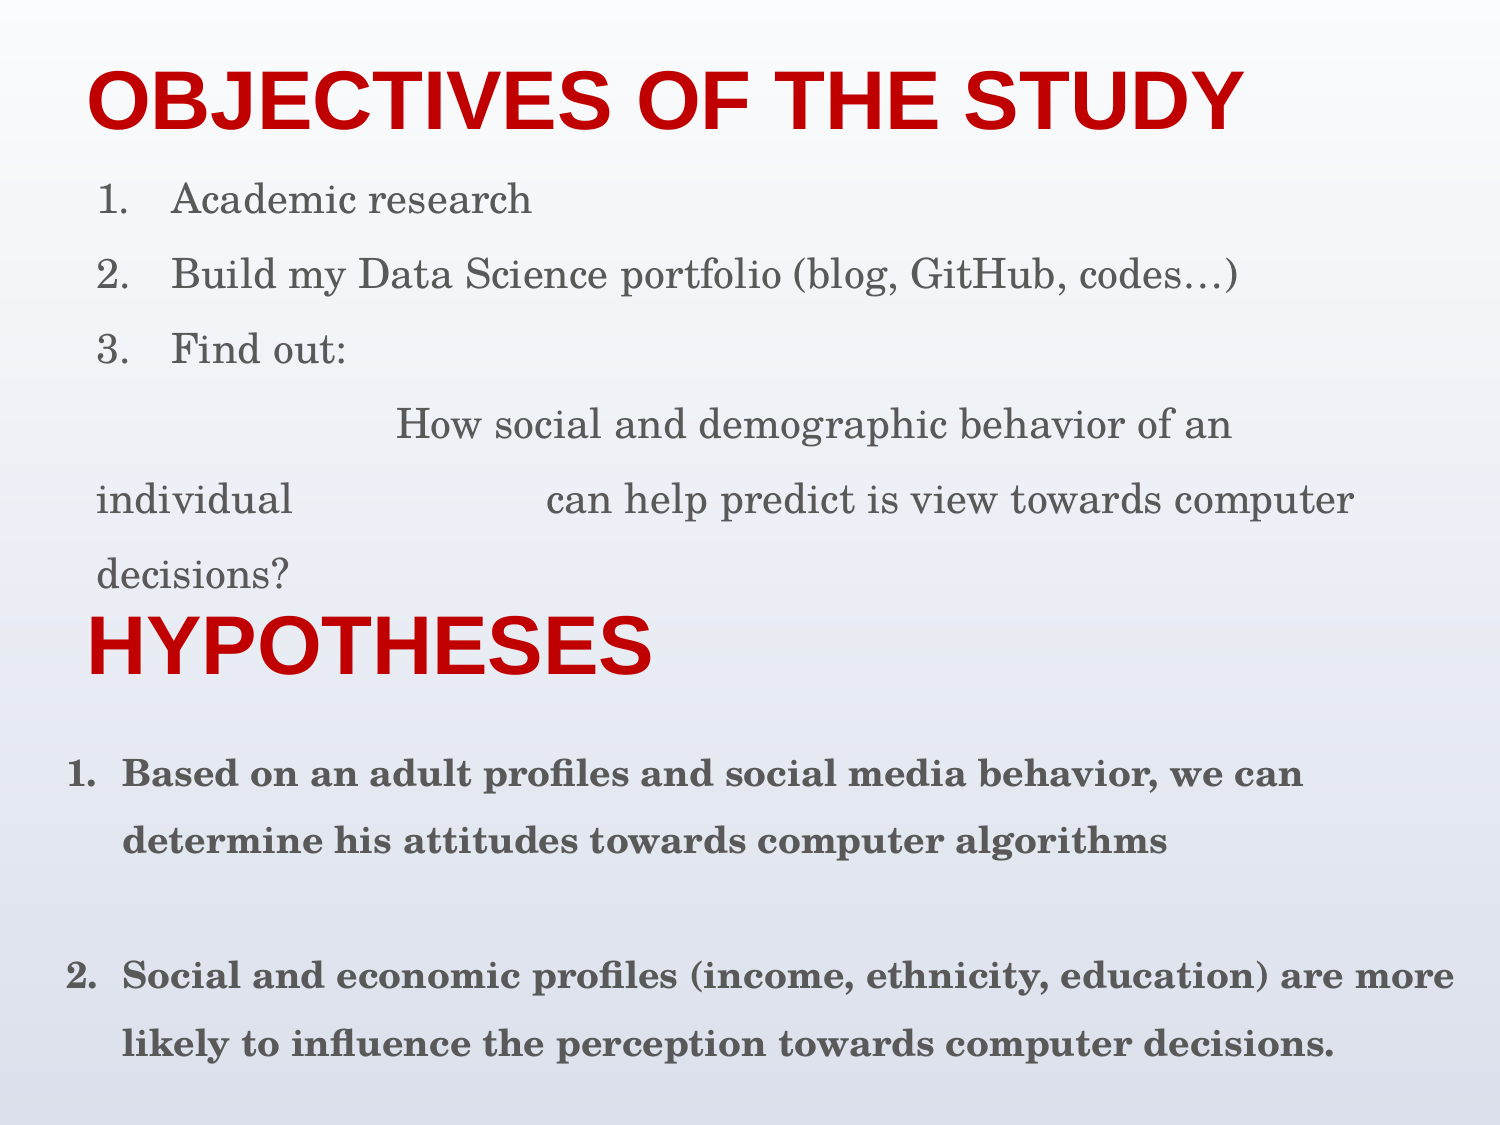

# OBJECTIVES OF THE STUDY
Academic research
Build my Data Science portfolio (blog, GitHub, codes…)
Find out:
		How social and demographic behavior of an individual 		can help predict is view towards computer decisions?
HYPOTHESES
Based on an adult profiles and social media behavior, we can determine his attitudes towards computer algorithms

Social and economic profiles (income, ethnicity, education) are more likely to influence the perception towards computer decisions.